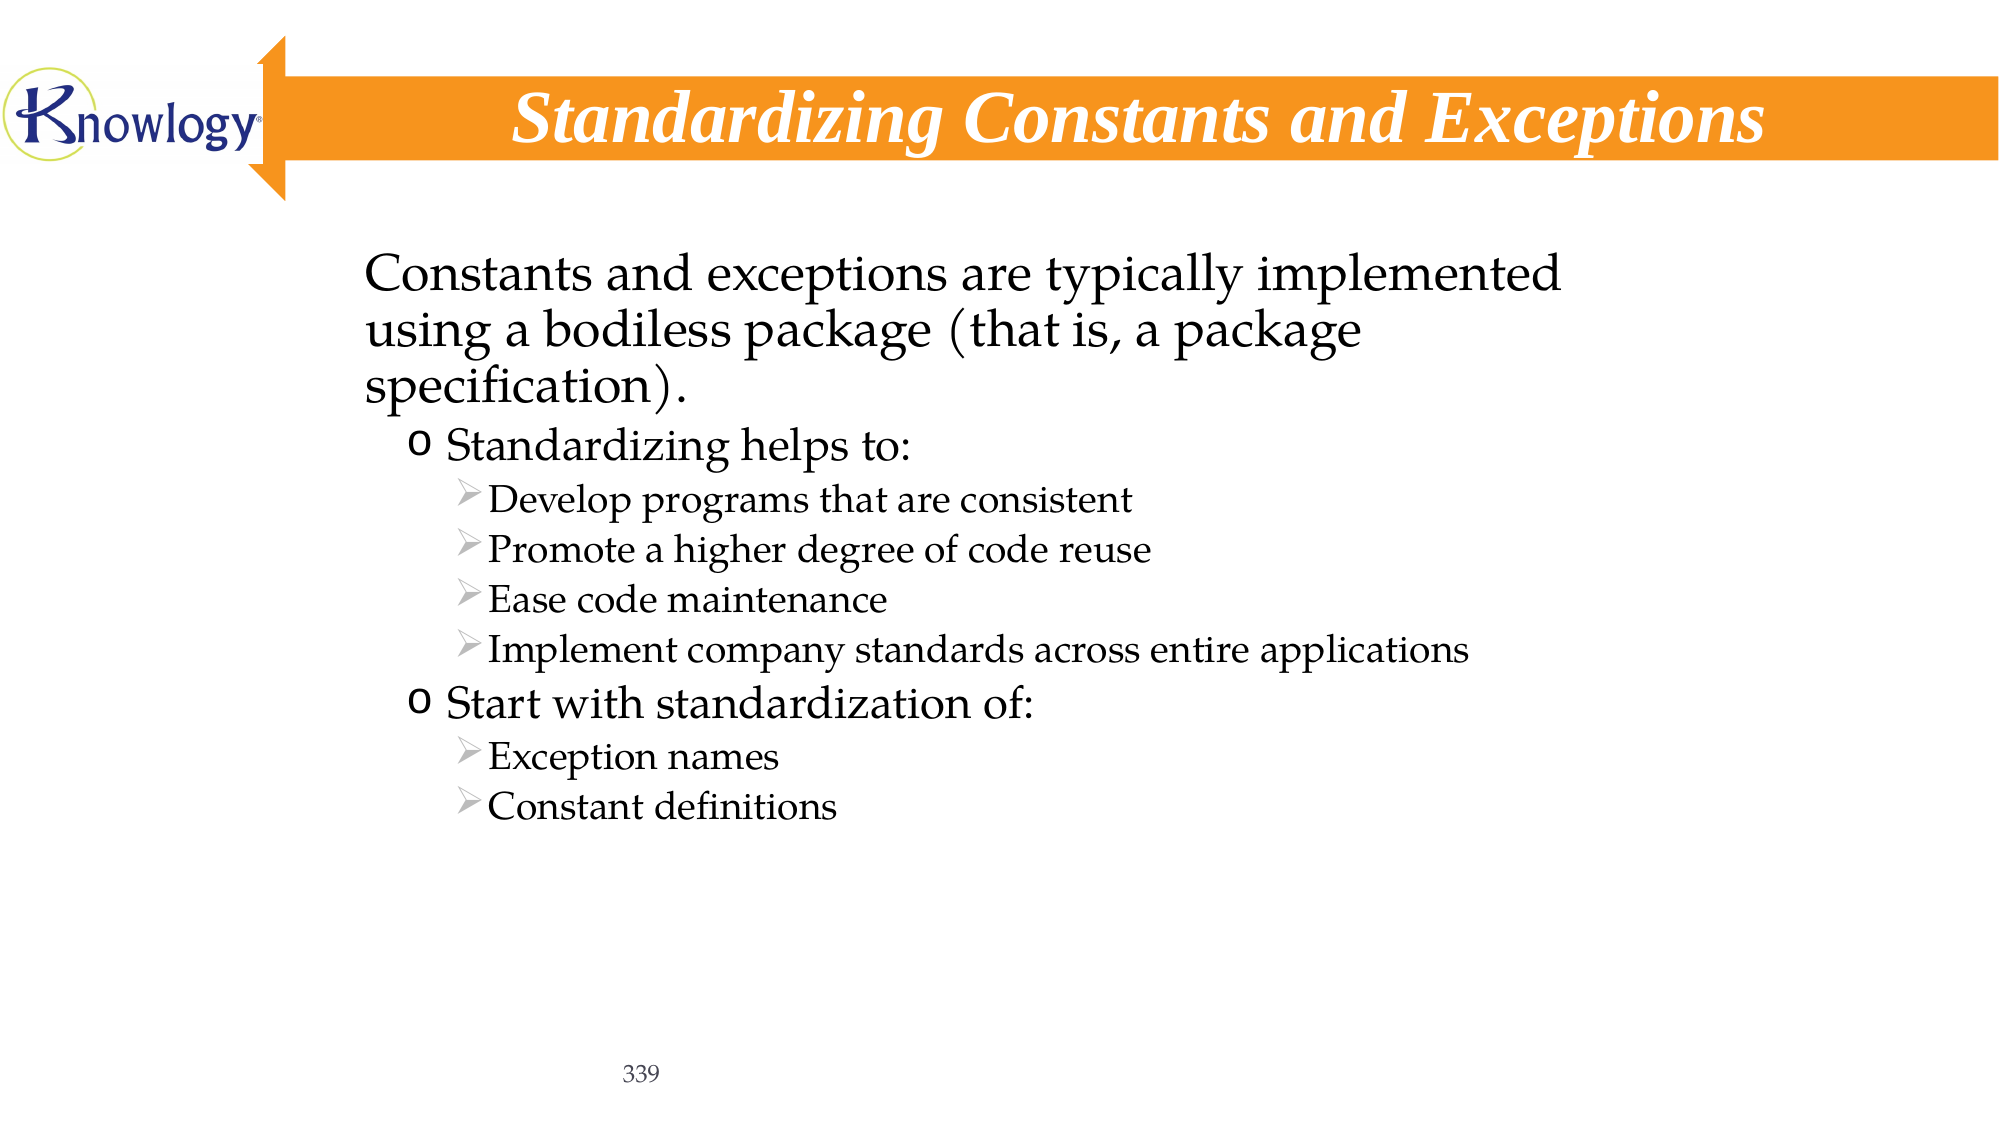

# Standardizing Constants and Exceptions
Constants and exceptions are typically implemented using a bodiless package (that is, a package specification).
Standardizing helps to:
Develop programs that are consistent
Promote a higher degree of code reuse
Ease code maintenance
Implement company standards across entire applications
Start with standardization of:
Exception names
Constant definitions
339